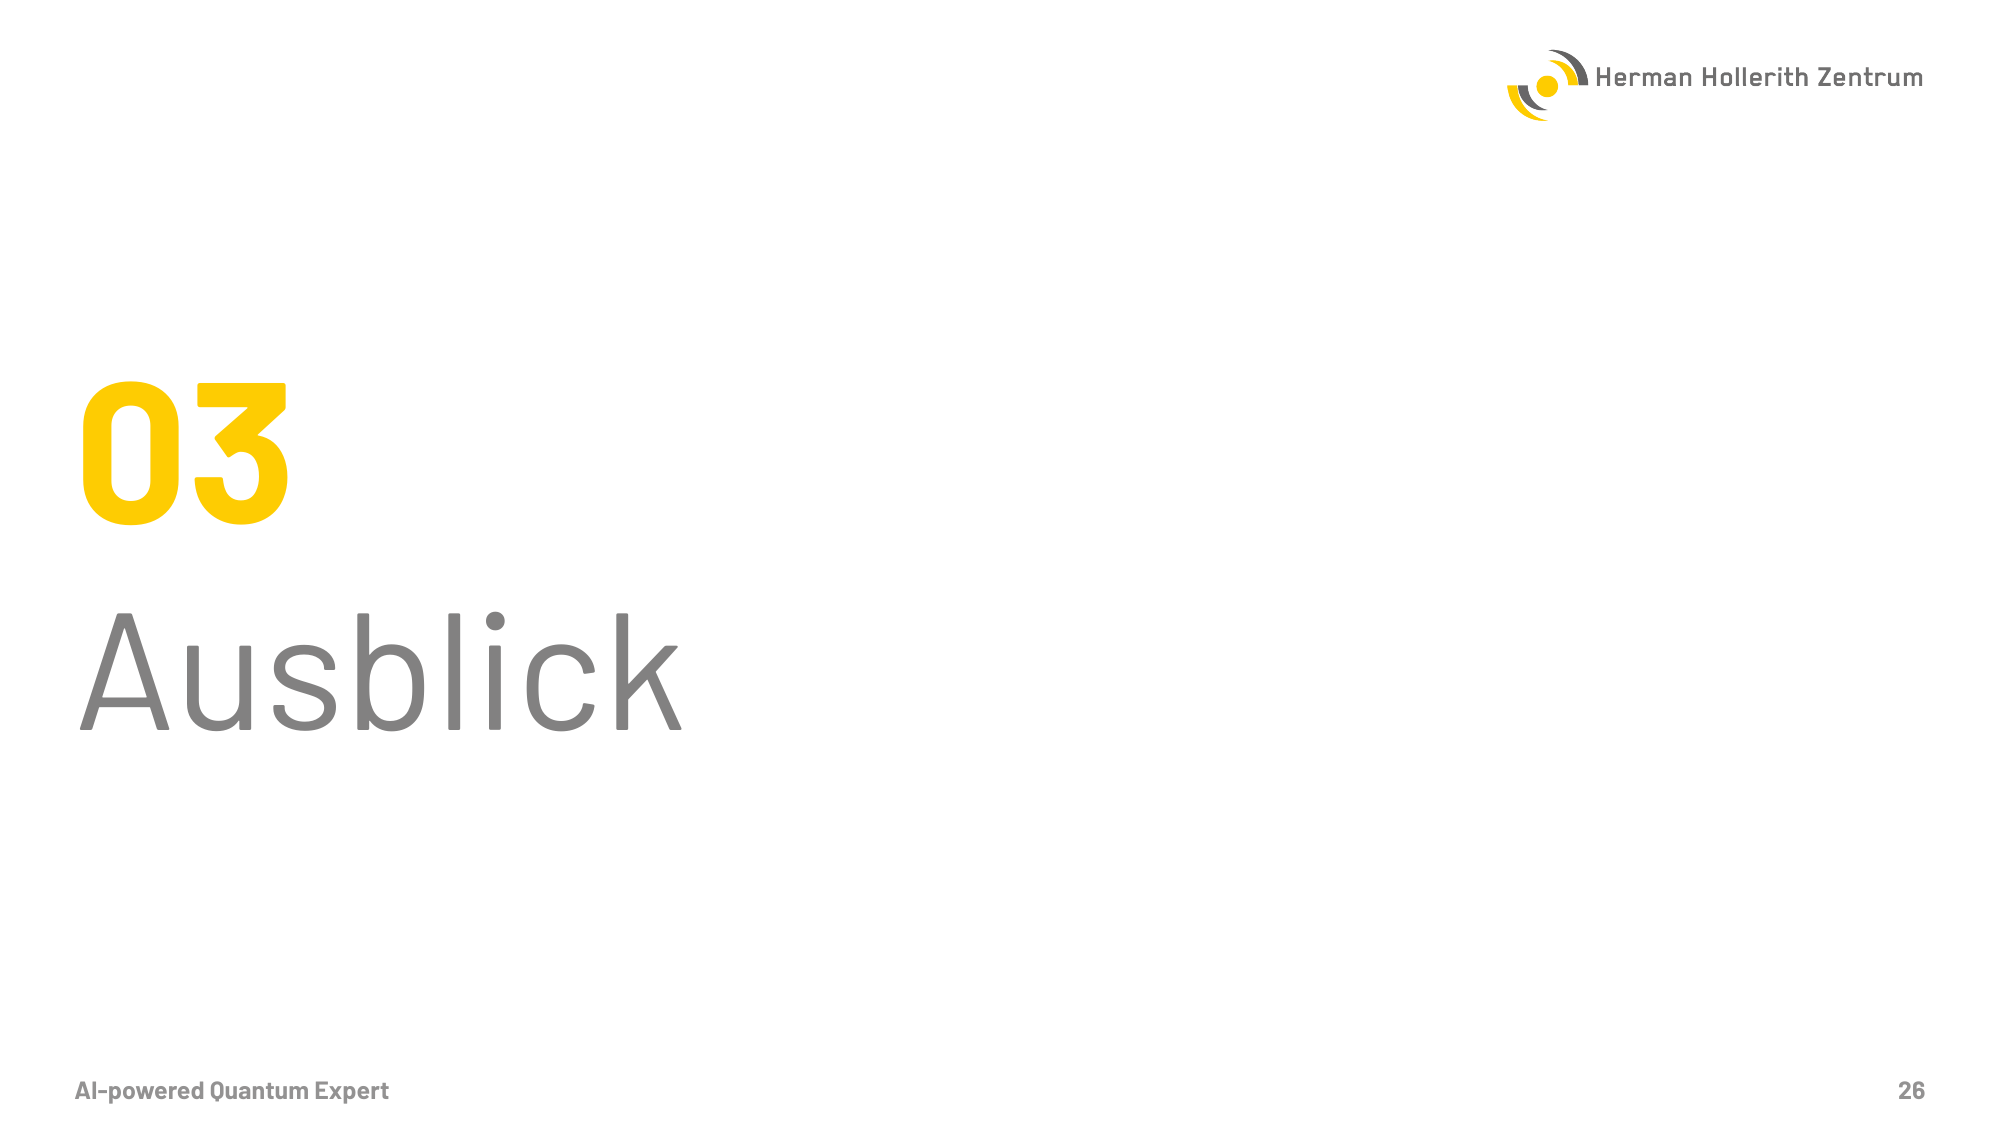

#
03
Ausblick
AI-powered Quantum Expert
26